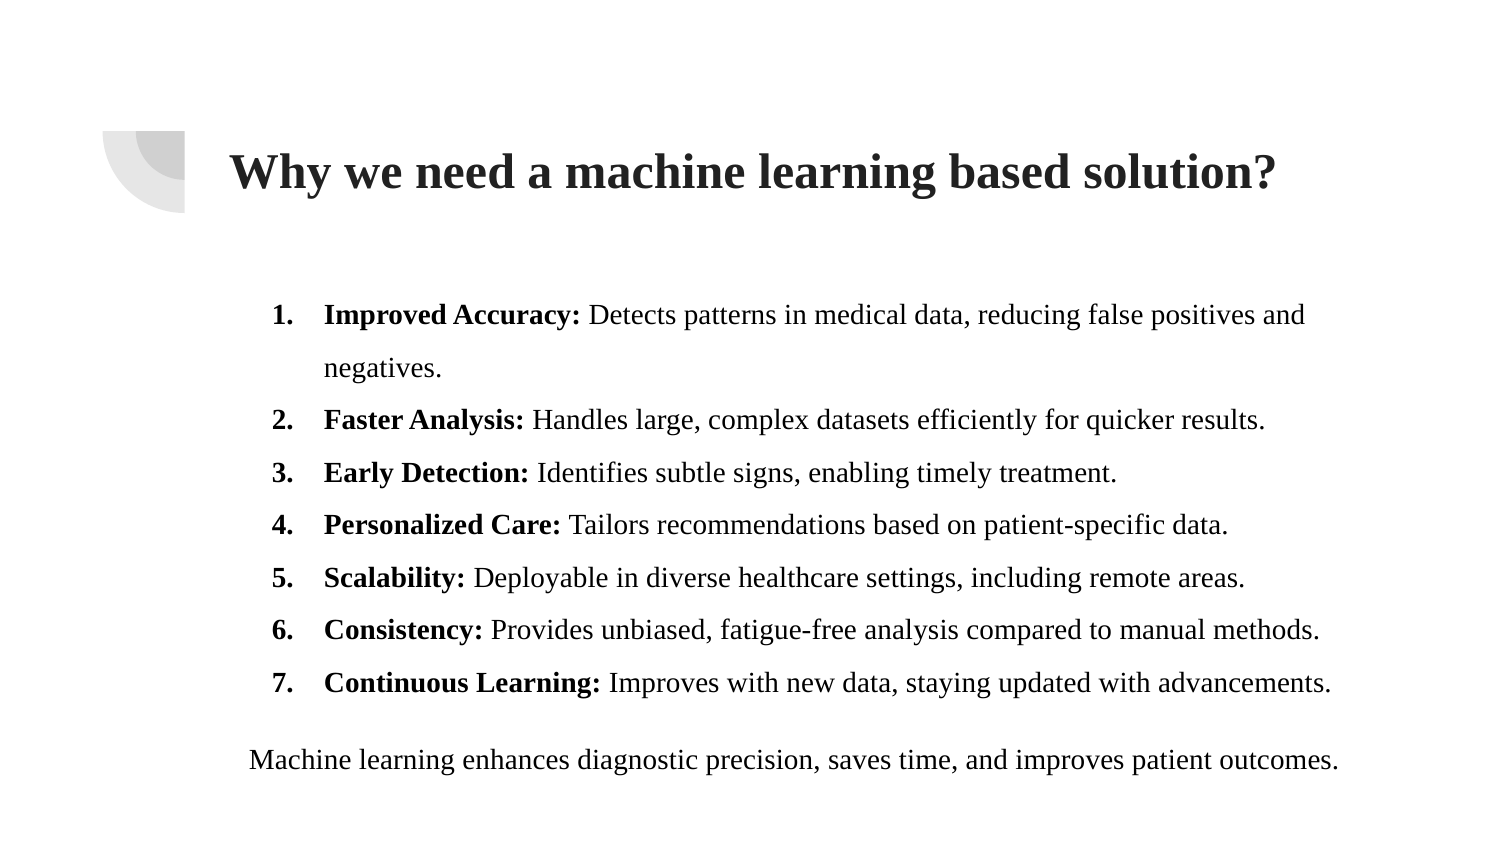

# Why we need a machine learning based solution?

Improved Accuracy: Detects patterns in medical data, reducing false positives and negatives.
Faster Analysis: Handles large, complex datasets efficiently for quicker results.
Early Detection: Identifies subtle signs, enabling timely treatment.
Personalized Care: Tailors recommendations based on patient-specific data.
Scalability: Deployable in diverse healthcare settings, including remote areas.
Consistency: Provides unbiased, fatigue-free analysis compared to manual methods.
Continuous Learning: Improves with new data, staying updated with advancements.
Machine learning enhances diagnostic precision, saves time, and improves patient outcomes.